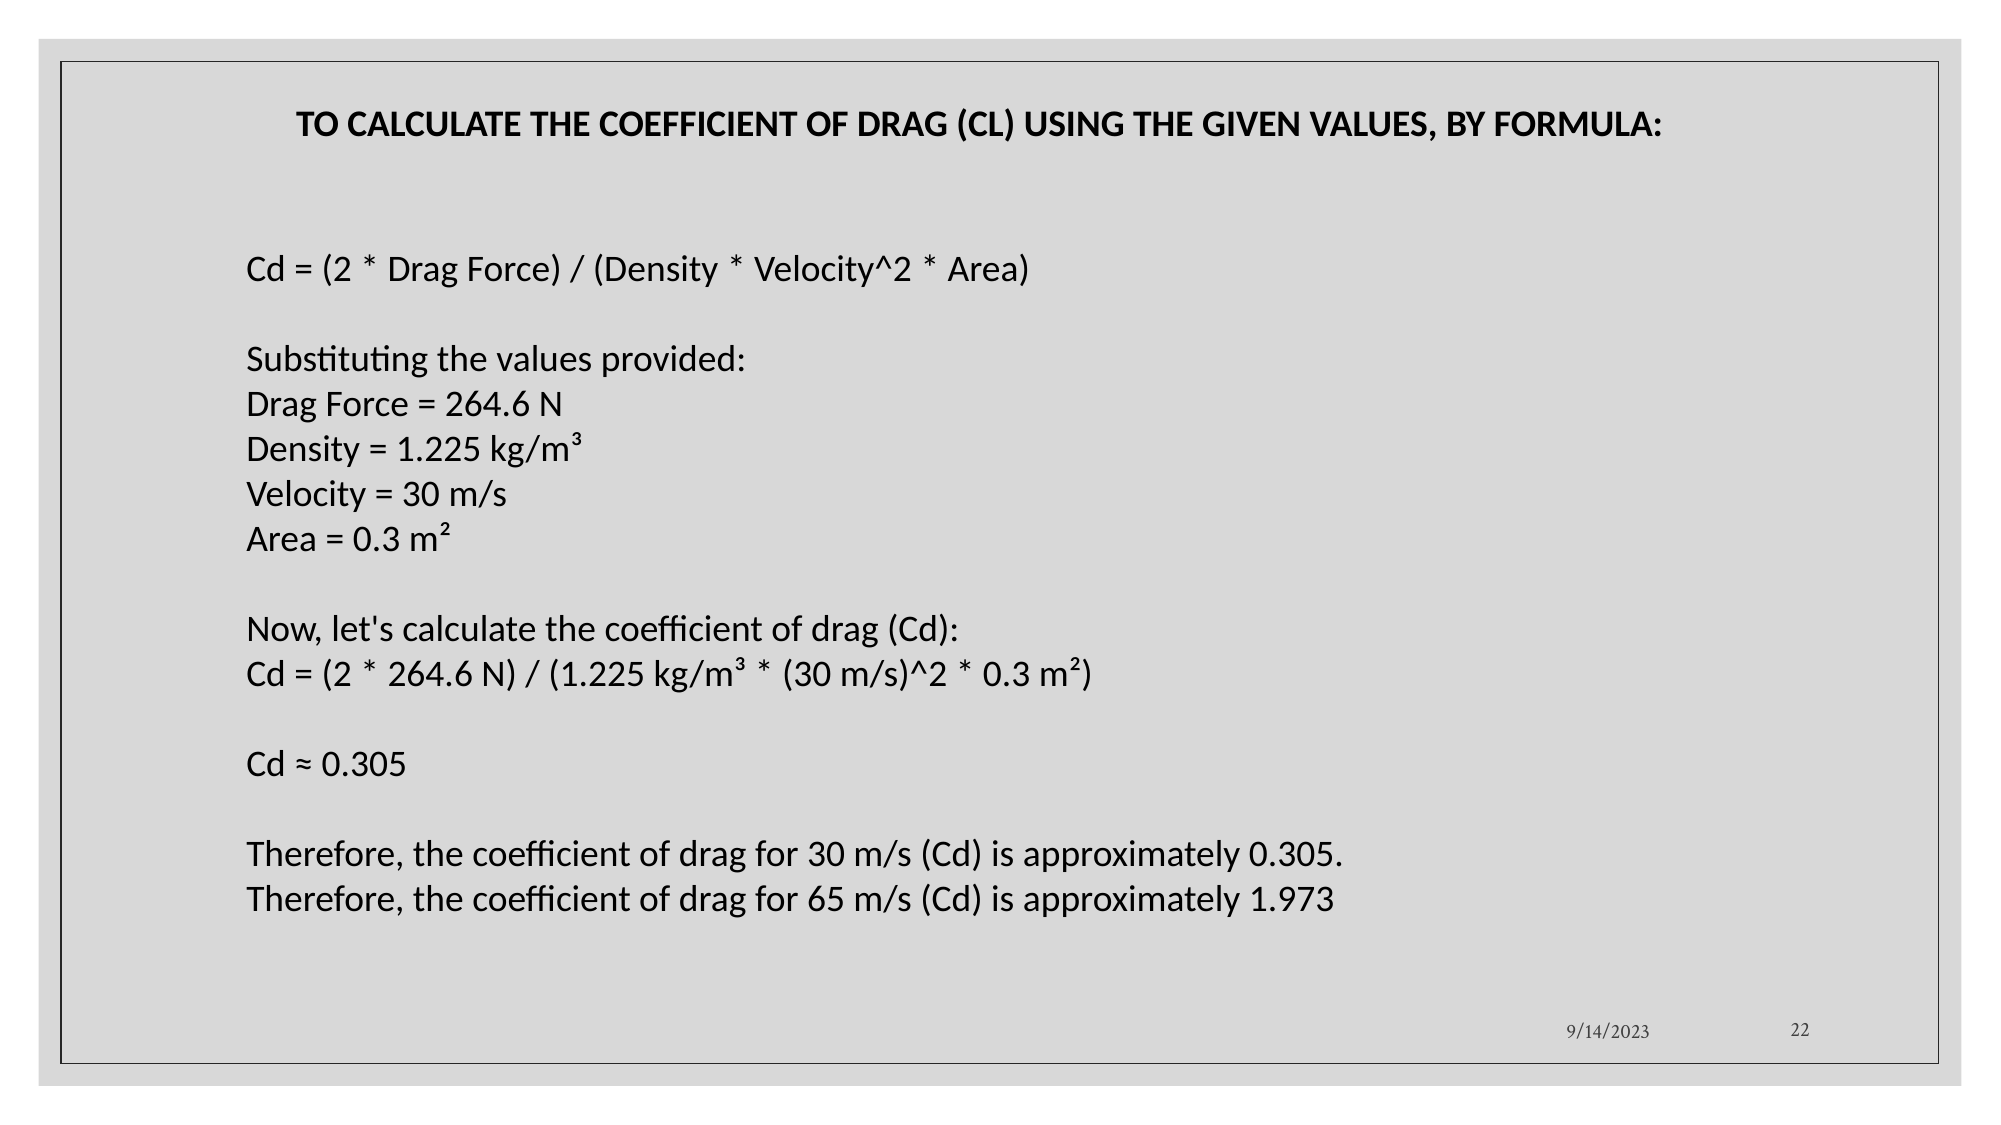

TO CALCULATE THE COEFFICIENT OF DRAG (CL) USING THE GIVEN VALUES, BY FORMULA:
Cd = (2 * Drag Force) / (Density * Velocity^2 * Area)

Substituting the values provided:
Drag Force = 264.6 N
Density = 1.225 kg/m³
Velocity = 30 m/s
Area = 0.3 m²

Now, let's calculate the coefficient of drag (Cd):
Cd = (2 * 264.6 N) / (1.225 kg/m³ * (30 m/s)^2 * 0.3 m²)

Cd ≈ 0.305

Therefore, the coefficient of drag for 30 m/s (Cd) is approximately 0.305.
Therefore, the coefficient of drag for 65 m/s (Cd) is approximately 1.973
9/14/2023
22